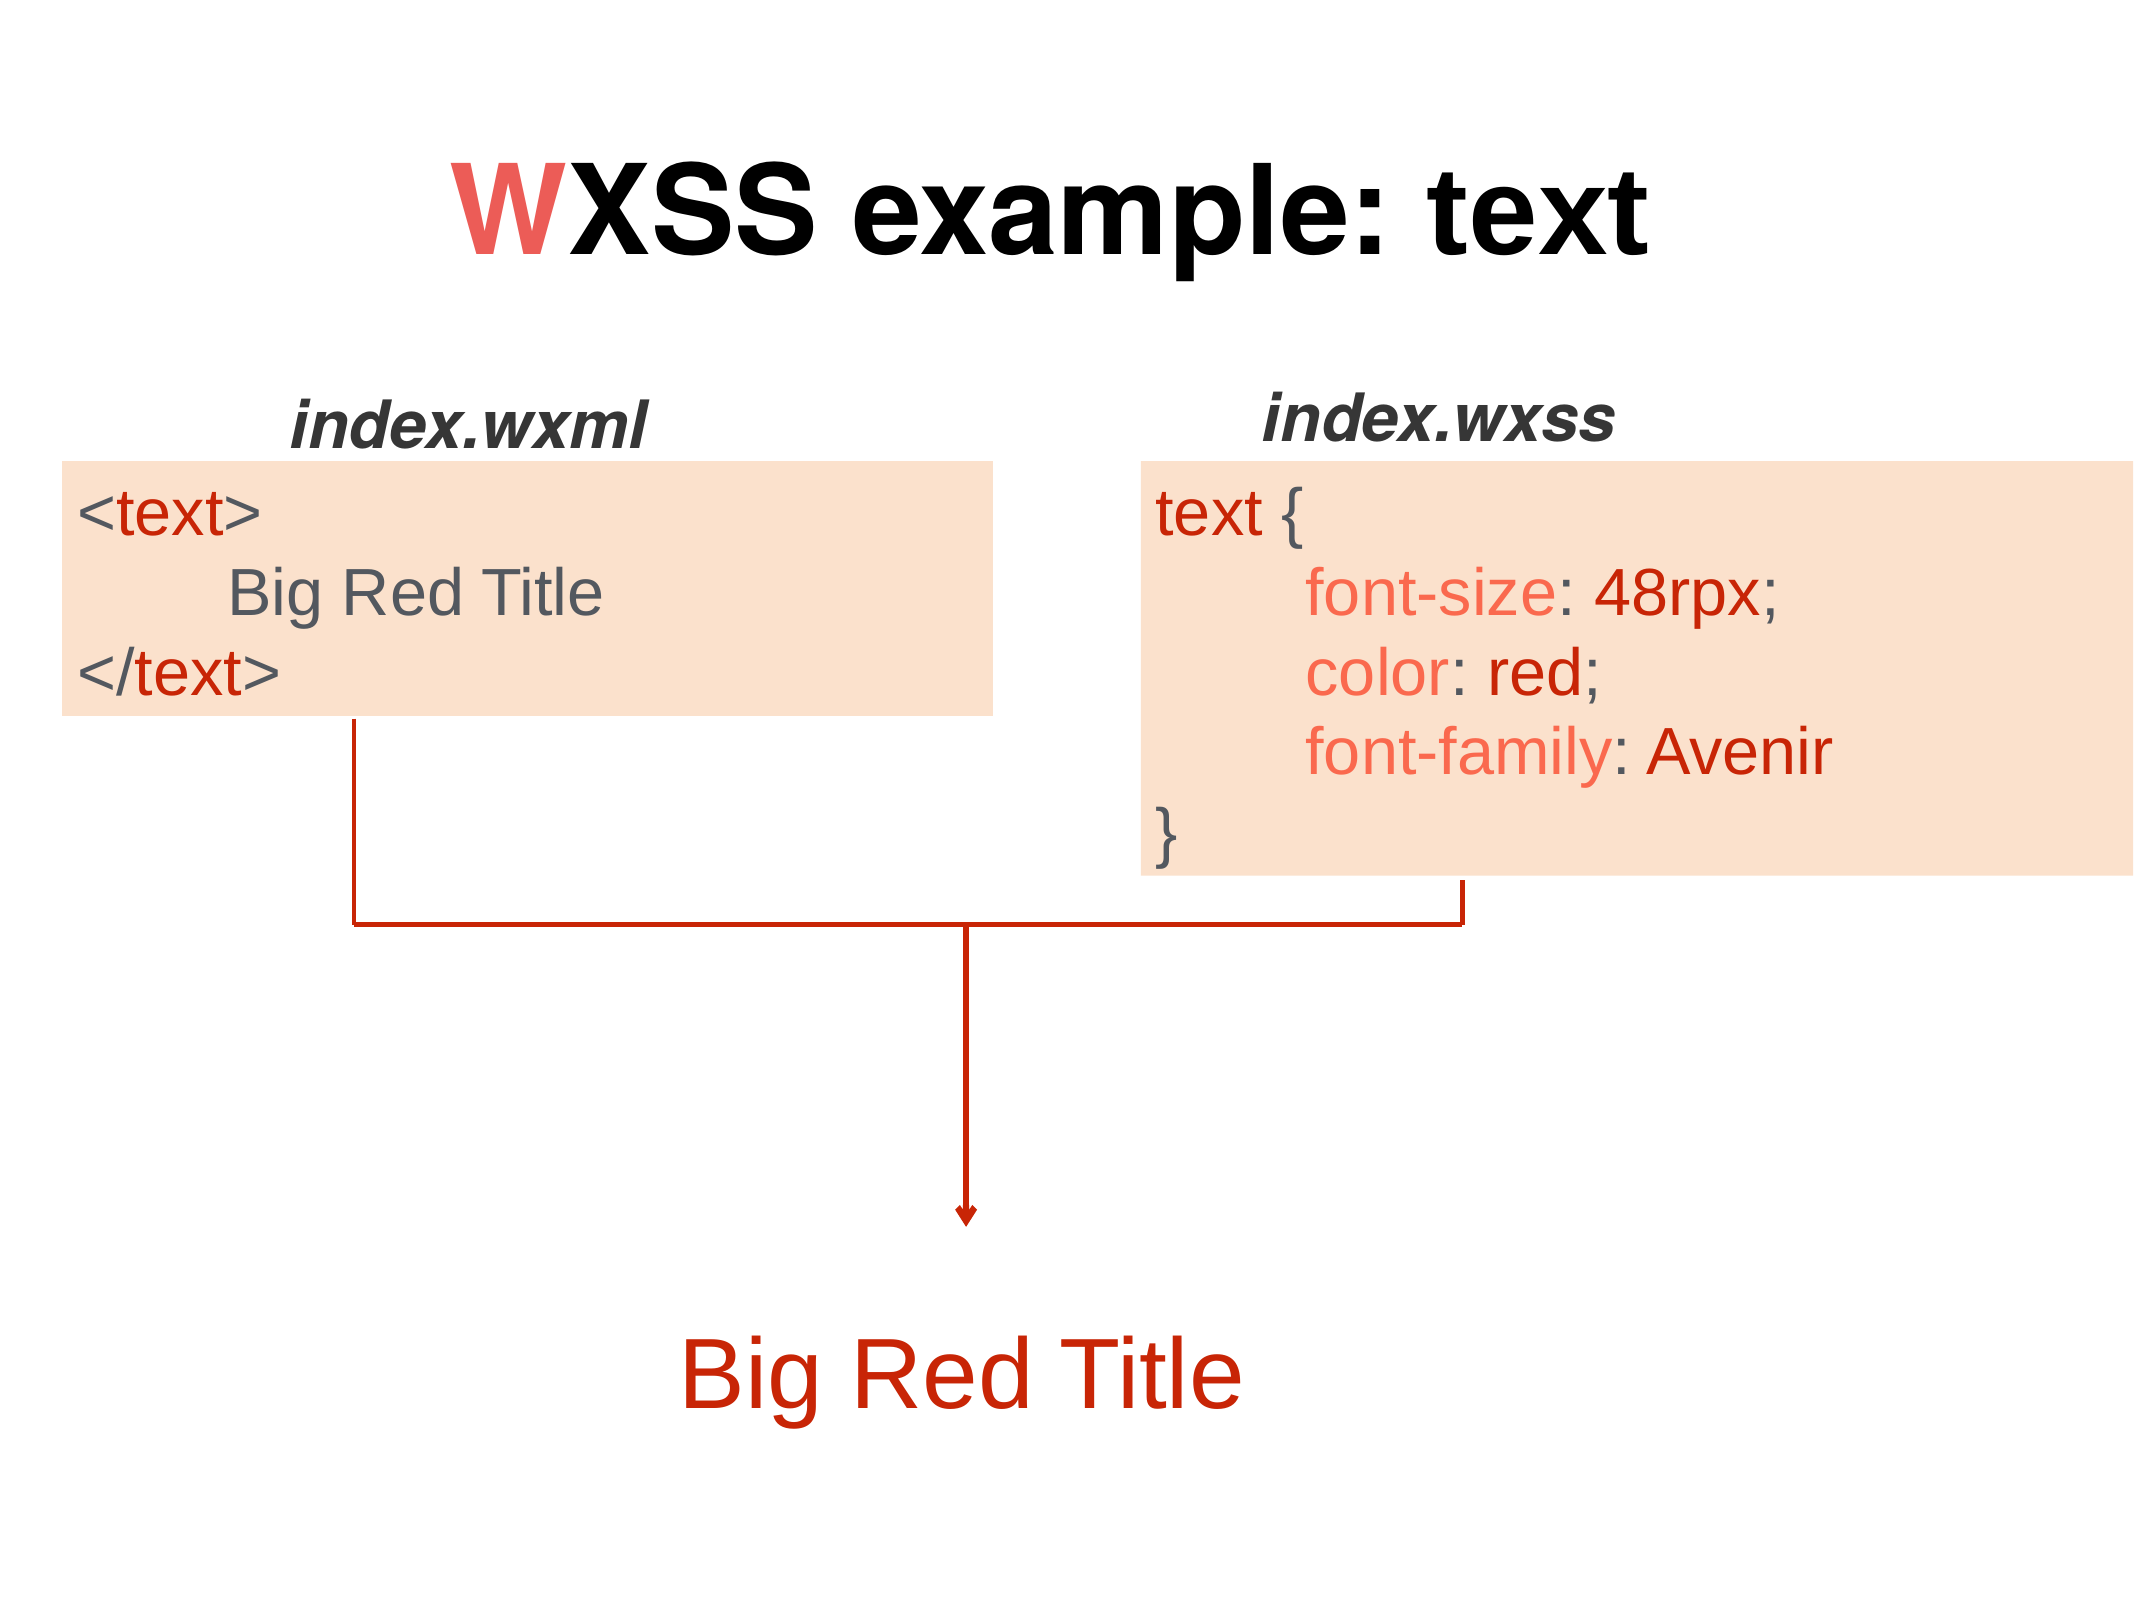

WXSS example: text
index.wxss
index.wxml
<text>
	Big Red Title
</text>
text {
	font-size: 48rpx;
	color: red;
	font-family: Avenir
}
Big Red Title